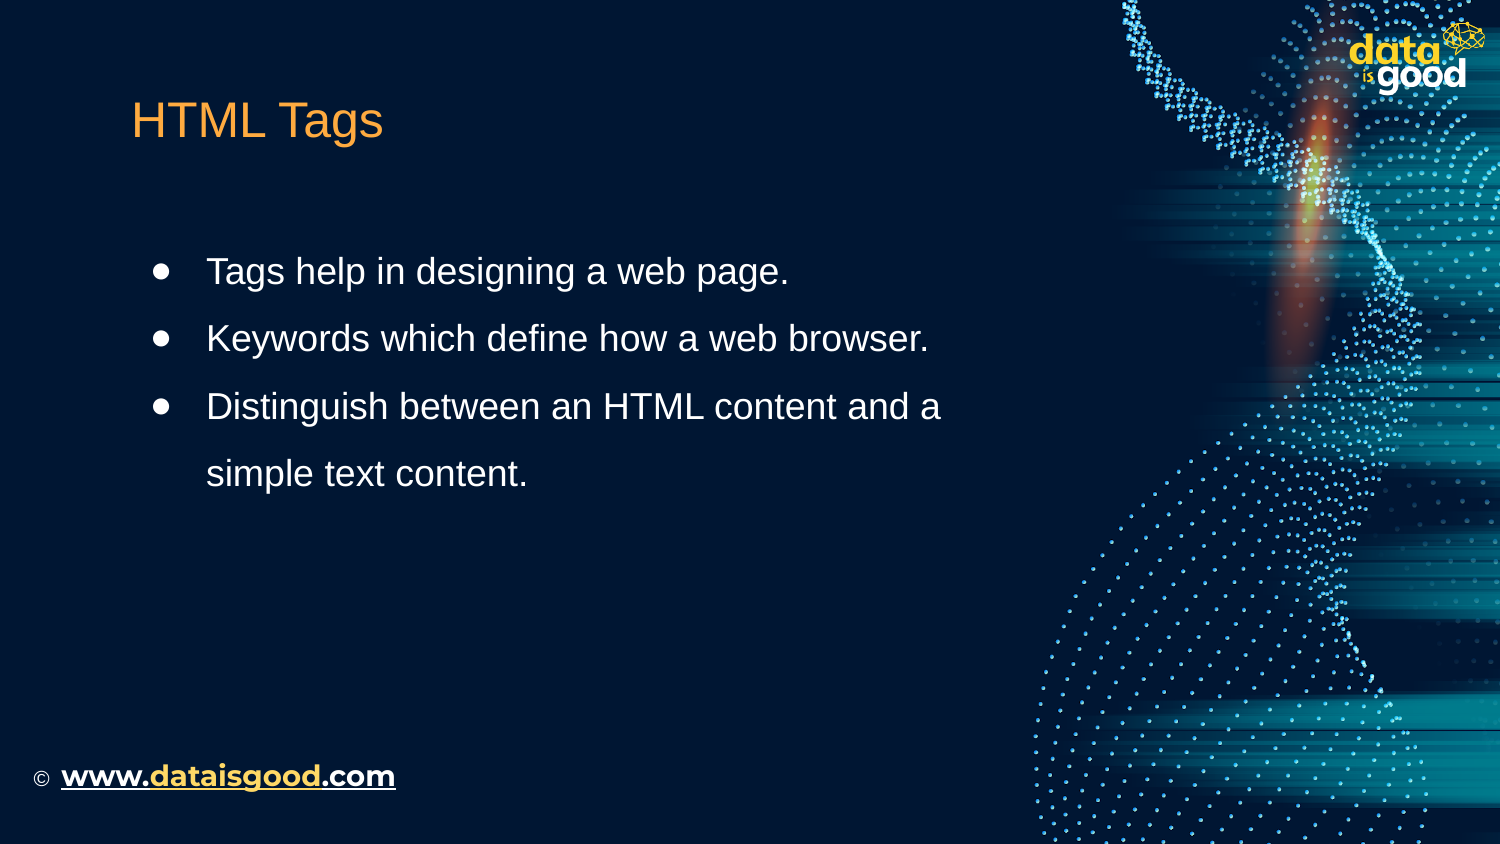

# HTML Tags
Tags help in designing a web page.
Keywords which define how a web browser.
Distinguish between an HTML content and a simple text content.